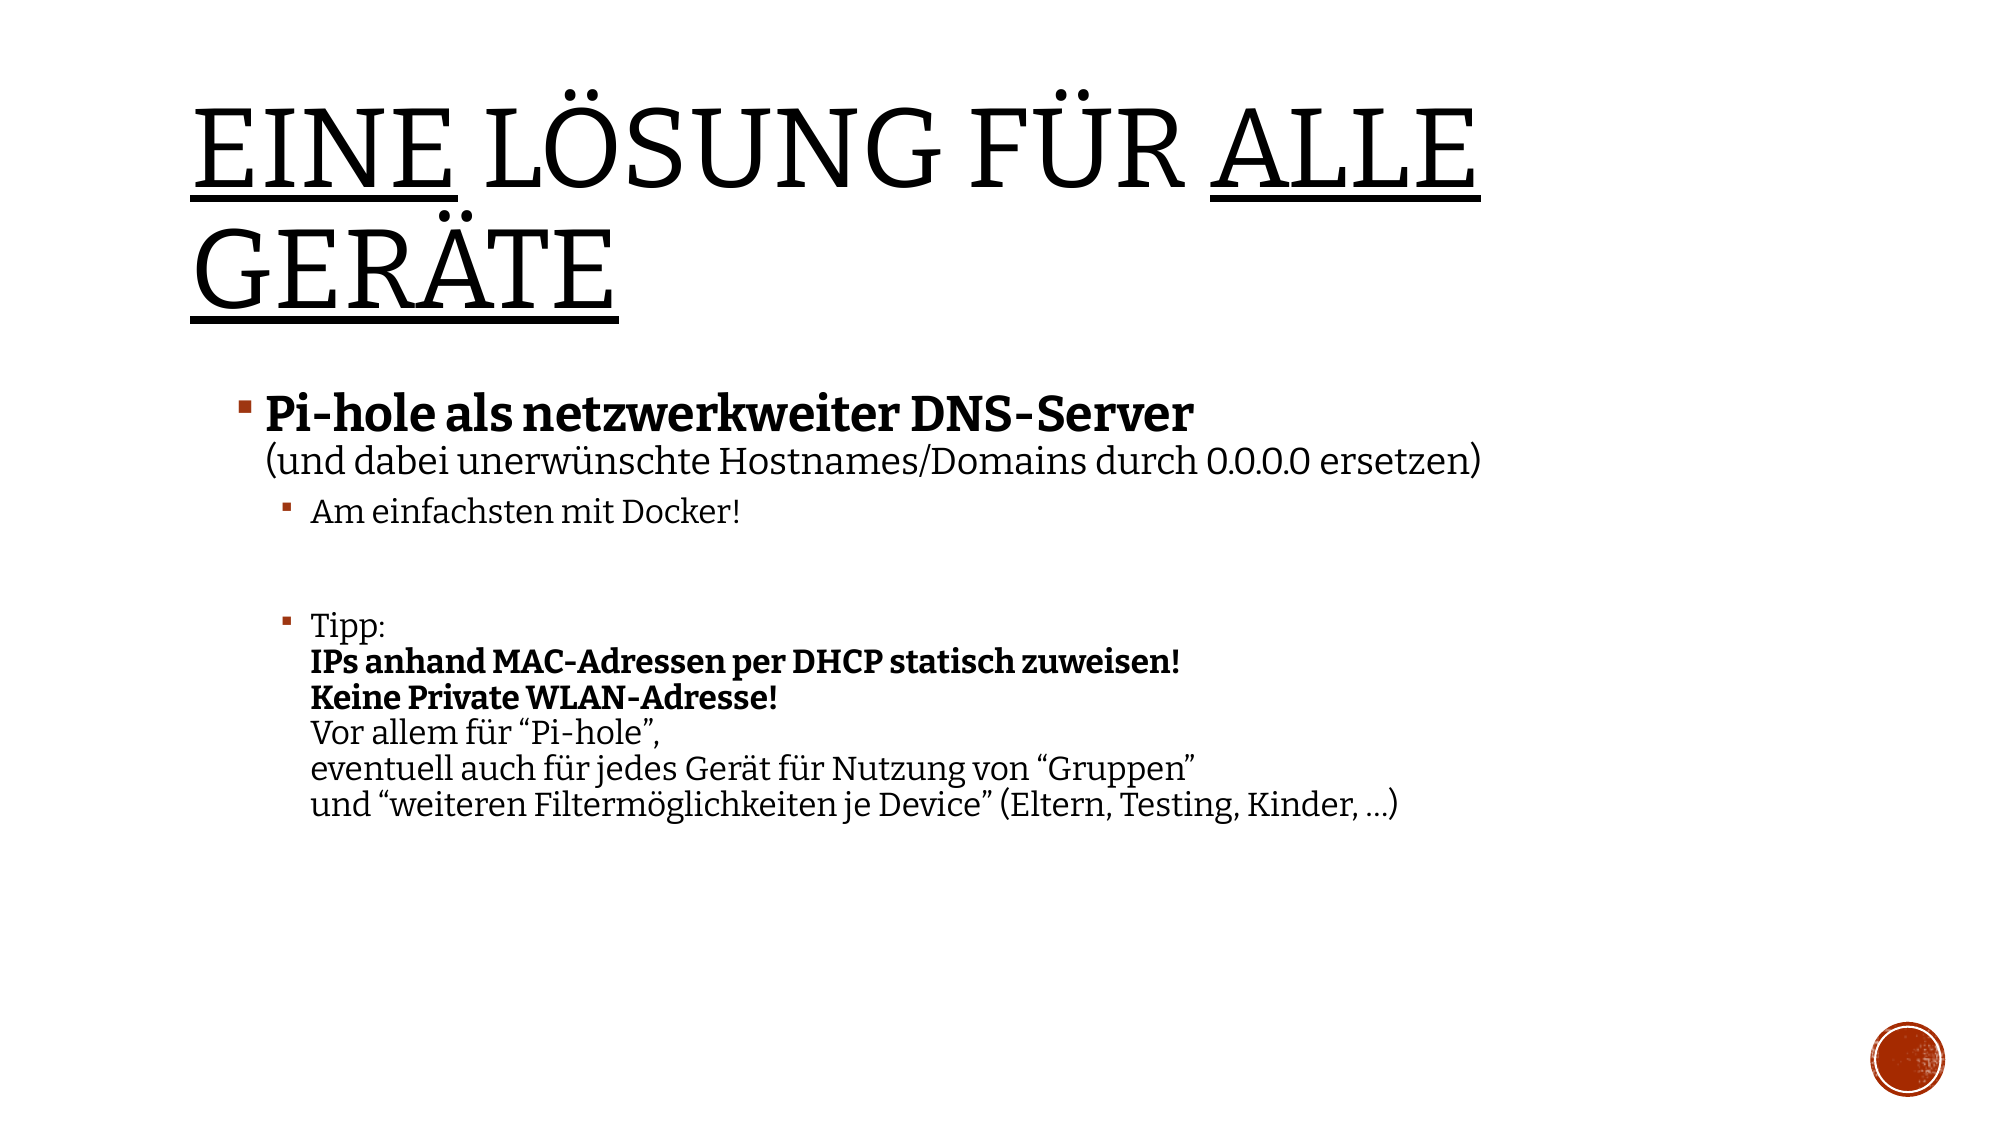

# Eine Lösung für alle Geräte
Pi-hole als netzwerkweiter DNS-Server
(und dabei unerwünschte Hostnames/Domains durch 0.0.0.0 ersetzen)
Am einfachsten mit Docker!

Tipp:
IPs anhand MAC-Adressen per DHCP statisch zuweisen!
Keine Private WLAN-Adresse!
Vor allem für “Pi-hole”,
eventuell auch für jedes Gerät für Nutzung von “Gruppen”
und “weiteren Filtermöglichkeiten je Device” (Eltern, Testing, Kinder, …)